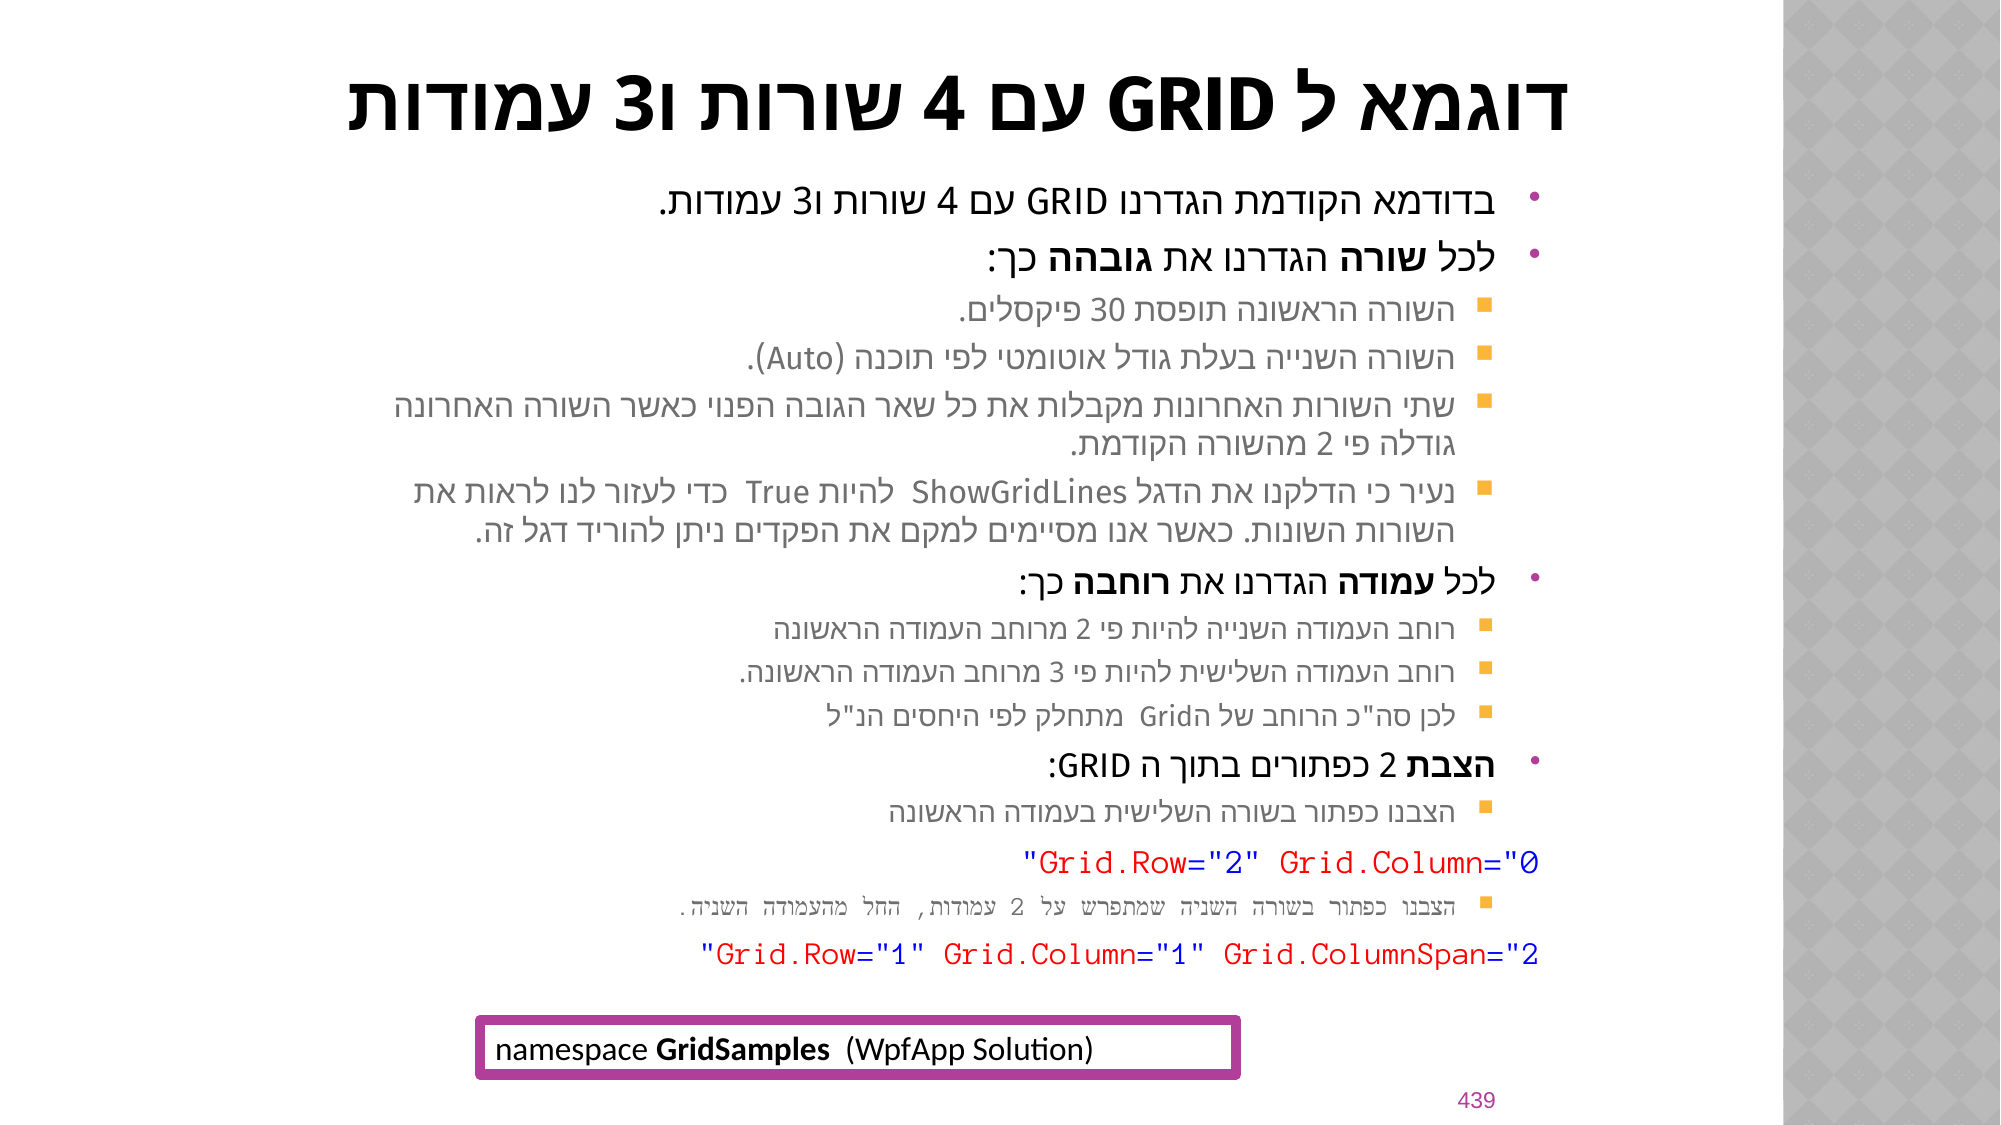

# דוגמא ל GRID עם 4 שורות ו3 עמודות
בדודמא הקודמת הגדרנו GRID עם 4 שורות ו3 עמודות.
לכל שורה הגדרנו את גובהה כך:
השורה הראשונה תופסת 30 פיקסלים.
השורה השנייה בעלת גודל אוטומטי לפי תוכנה (Auto).
שתי השורות האחרונות מקבלות את כל שאר הגובה הפנוי כאשר השורה האחרונה גודלה פי 2 מהשורה הקודמת.
נעיר כי הדלקנו את הדגל ShowGridLines  להיות True  כדי לעזור לנו לראות את השורות השונות. כאשר אנו מסיימים למקם את הפקדים ניתן להוריד דגל זה.
לכל עמודה הגדרנו את רוחבה כך:
רוחב העמודה השנייה להיות פי 2 מרוחב העמודה הראשונה
רוחב העמודה השלישית להיות פי 3 מרוחב העמודה הראשונה.
לכן סה"כ הרוחב של הGrid  מתחלק לפי היחסים הנ"ל
הצבת 2 כפתורים בתוך ה GRID:
הצבנו כפתור בשורה השלישית בעמודה הראשונה
Grid.Row="2" Grid.Column="0"
הצבנו כפתור בשורה השניה שמתפרש על 2 עמודות, החל מהעמודה השניה.
Grid.Row="1" Grid.Column="1" Grid.ColumnSpan="2"

namespace GridSamples  (WpfApp Solution)
439